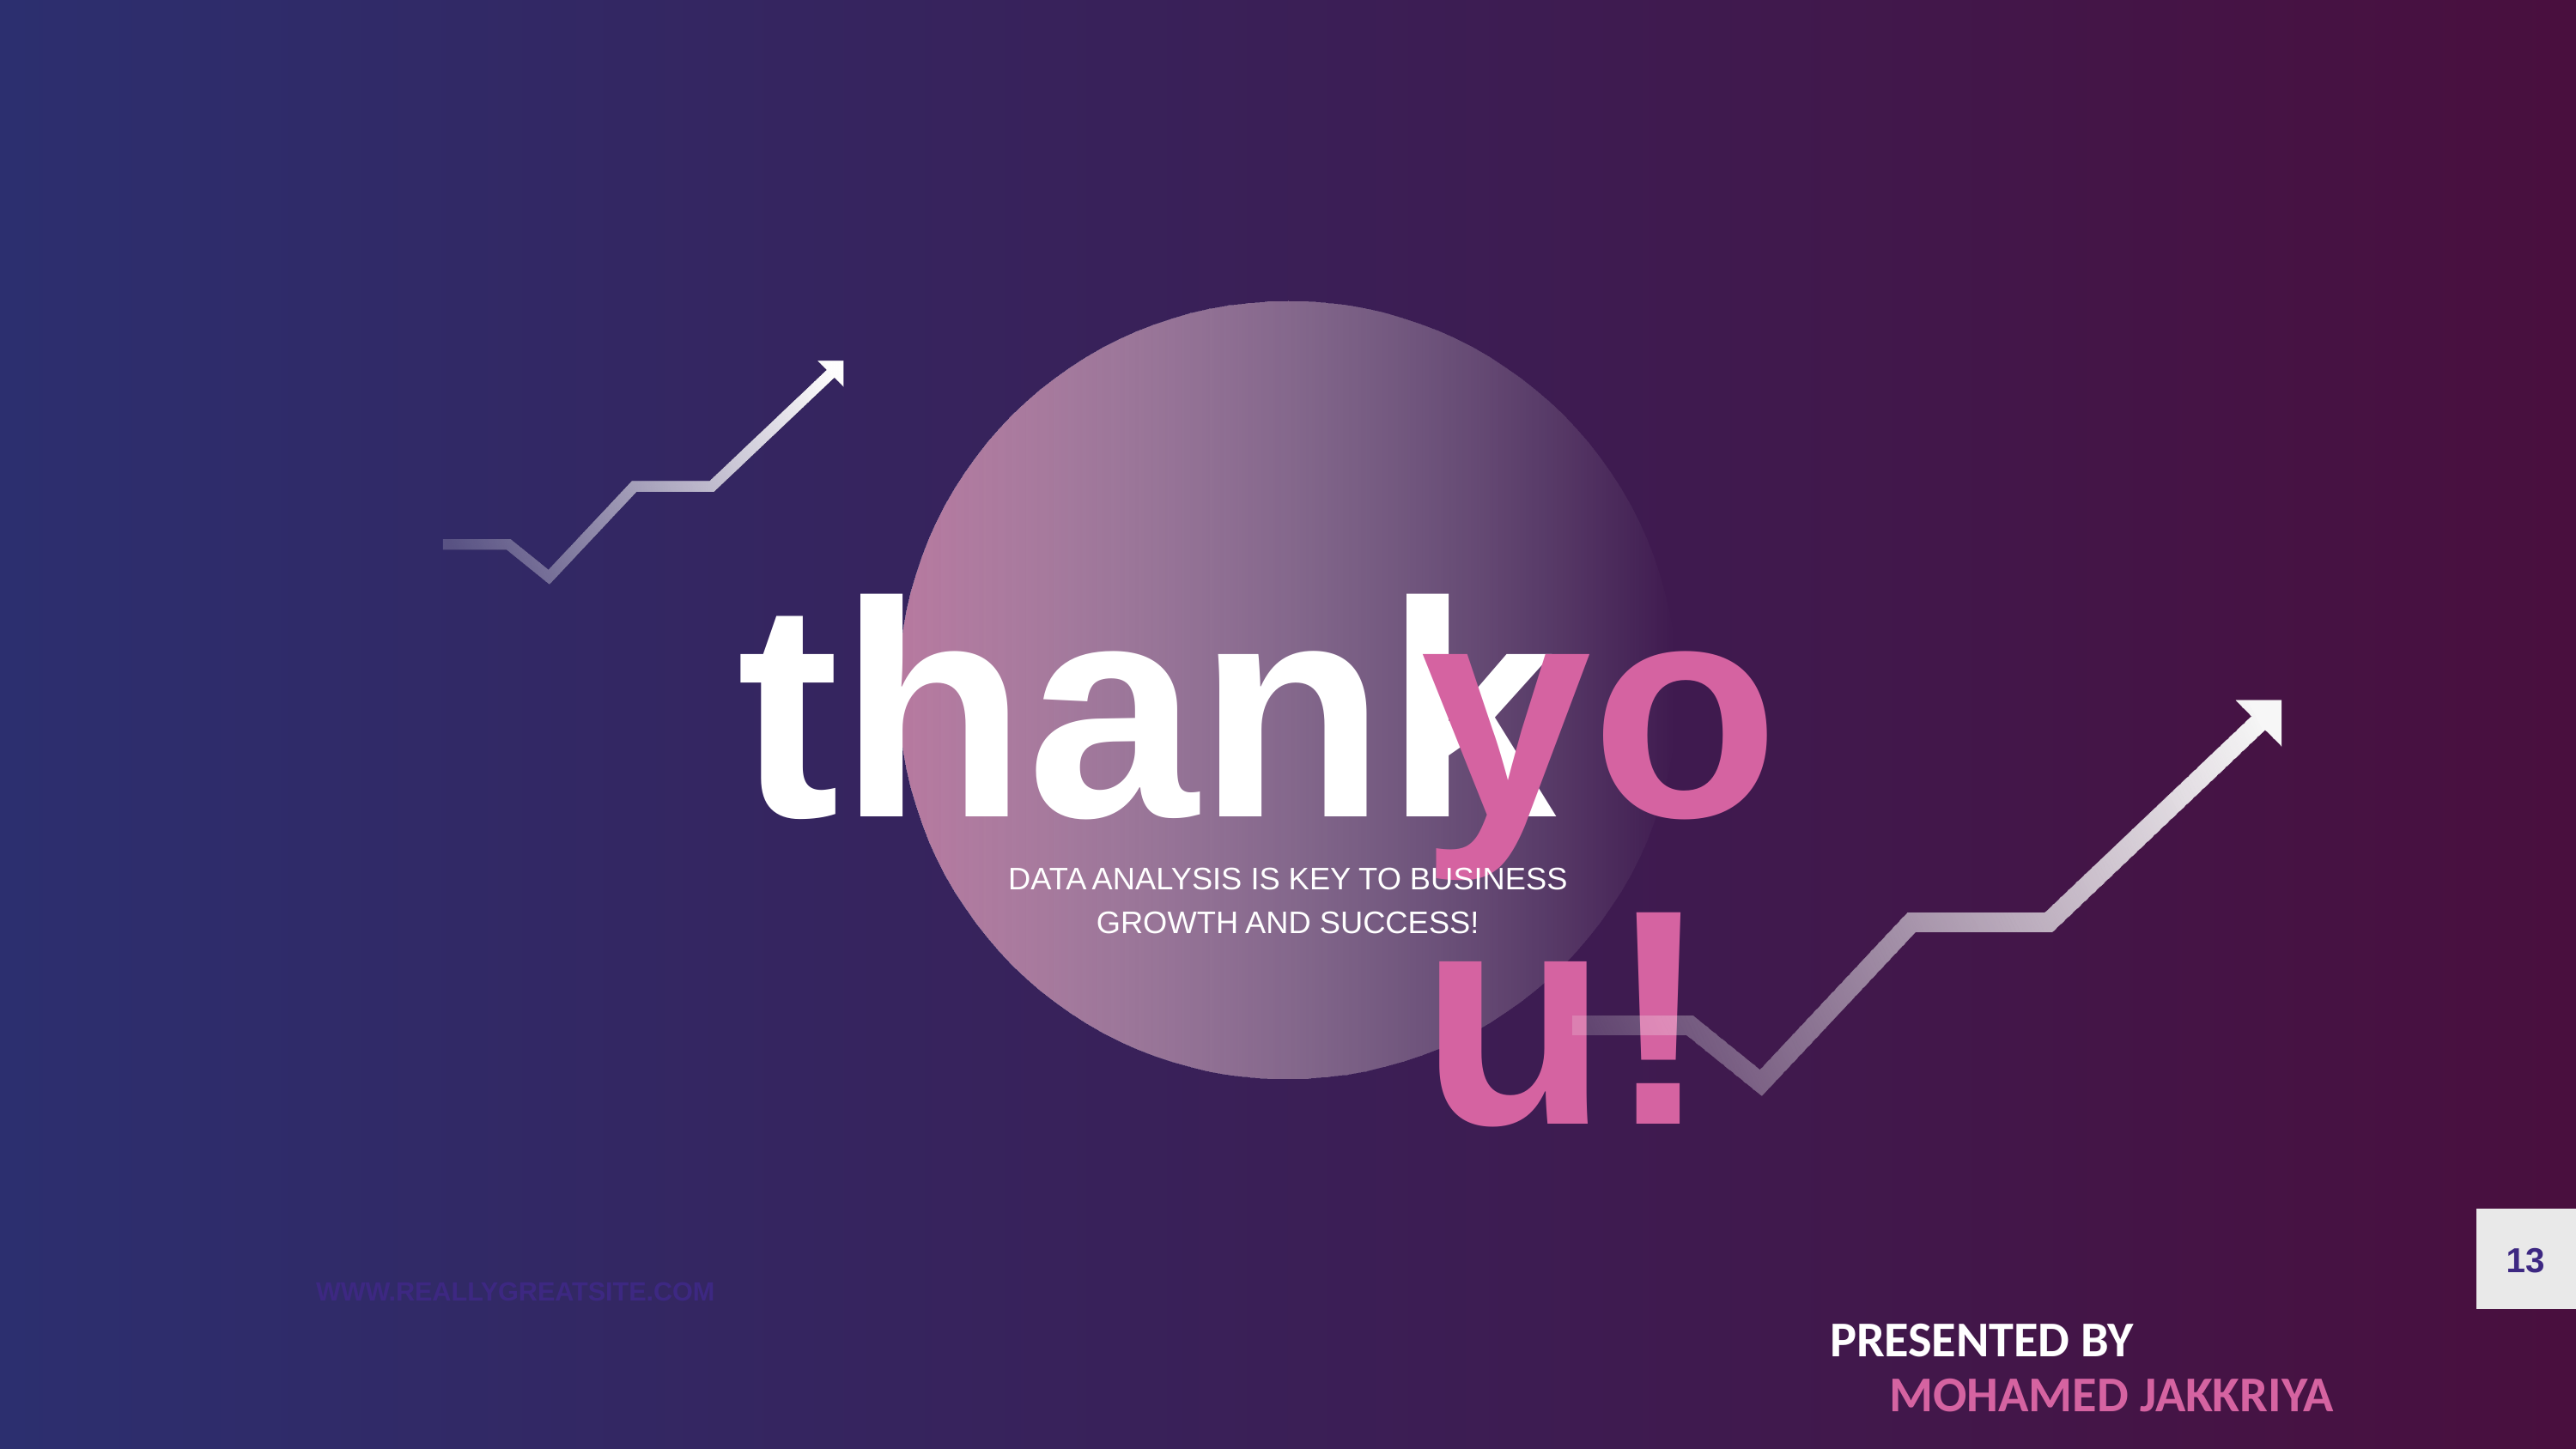

you!
thank

DATA ANALYSIS IS KEY TO BUSINESS GROWTH AND SUCCESS!

13
WWW.REALLYGREATSITE.COM
PRESENTED BY
MOHAMED JAKKRIYA